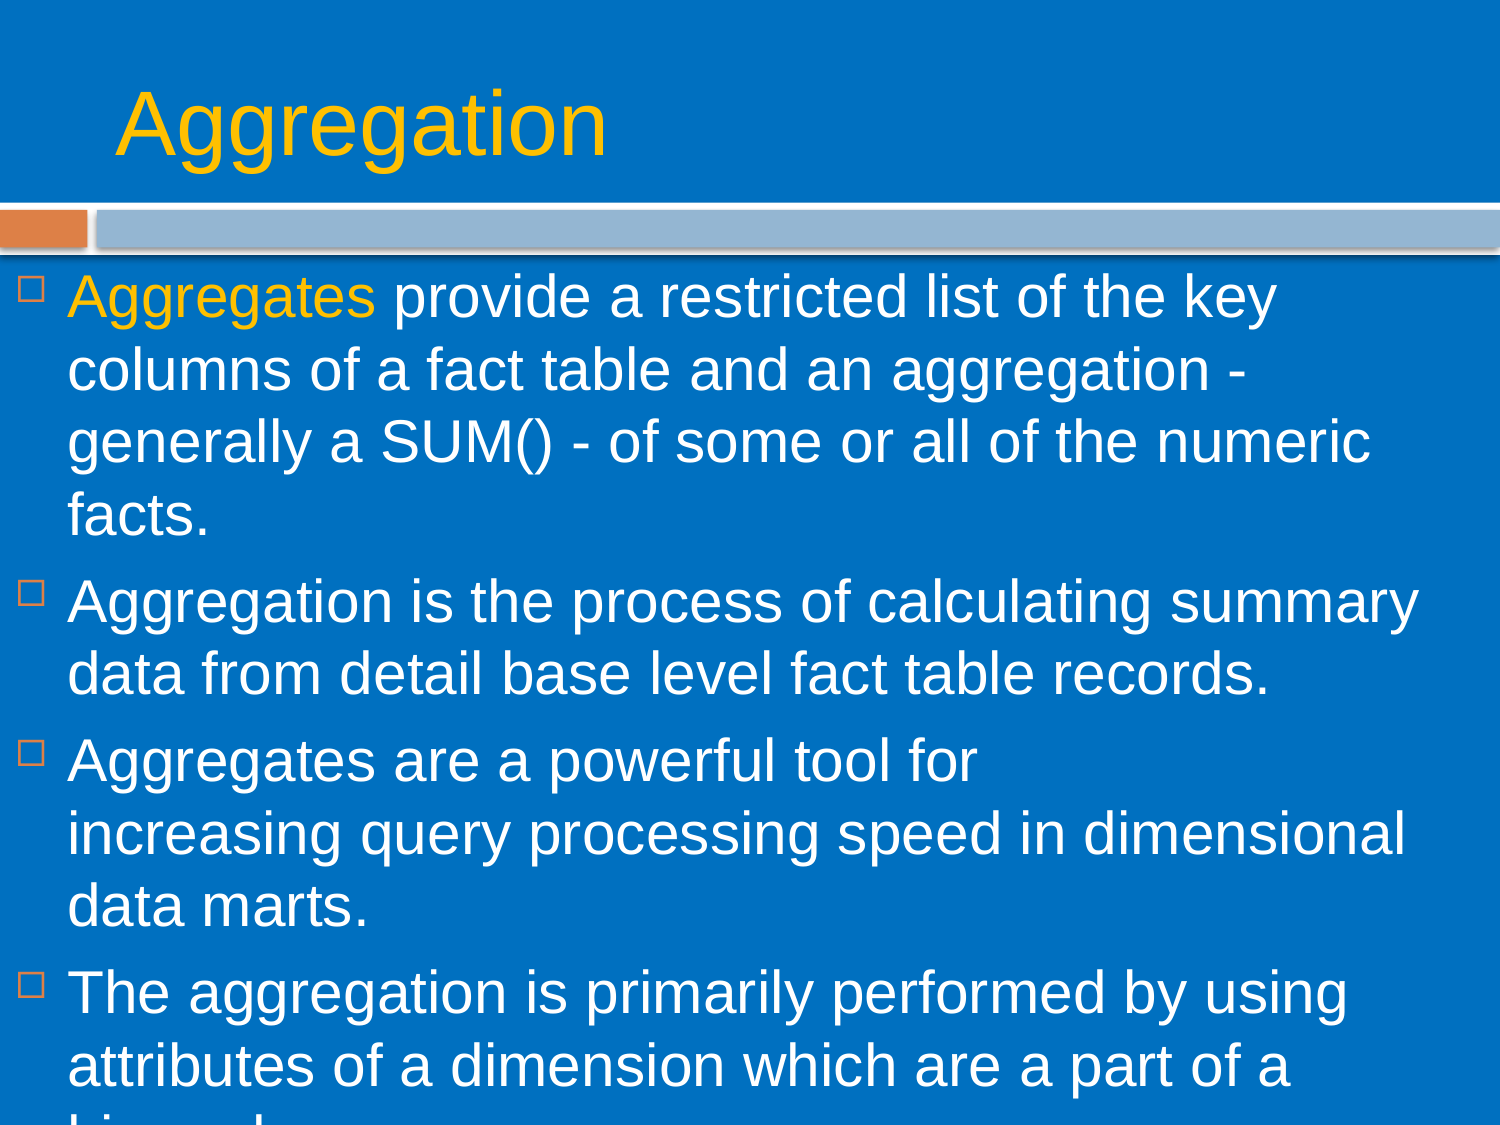

# Aggregation
Aggregates provide a restricted list of the key columns of a fact table and an aggregation - generally a SUM() - of some or all of the numeric facts.
Aggregation is the process of calculating summary data from detail base level fact table records.
Aggregates are a powerful tool for
increasing query processing speed in dimensional data marts.
The aggregation is primarily performed by using attributes of a dimension which are a part of a hierarchy.